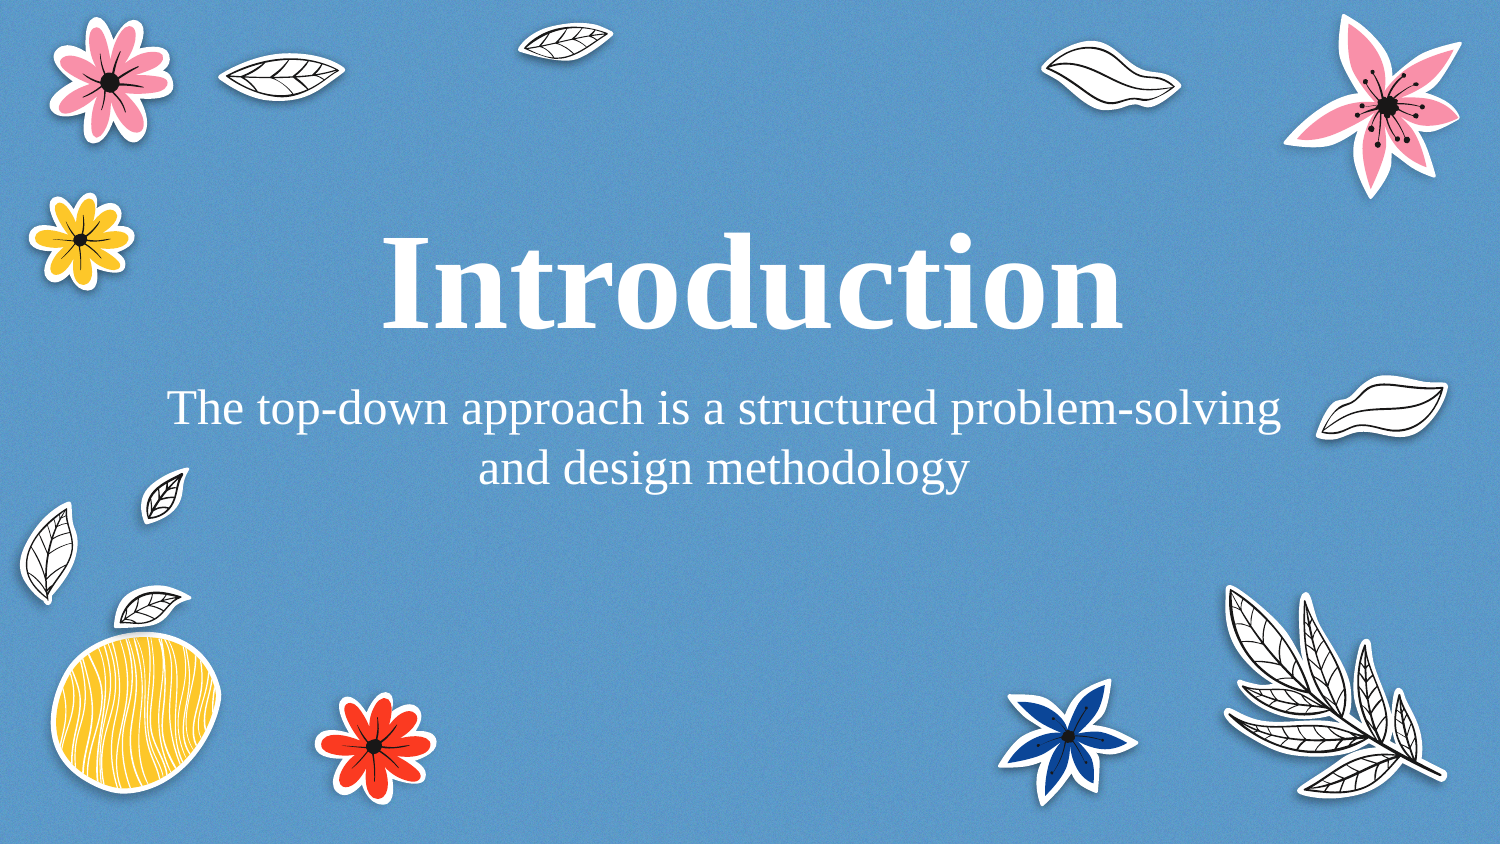

# Introduction

The top-down approach is a structured problem-solving and design methodology